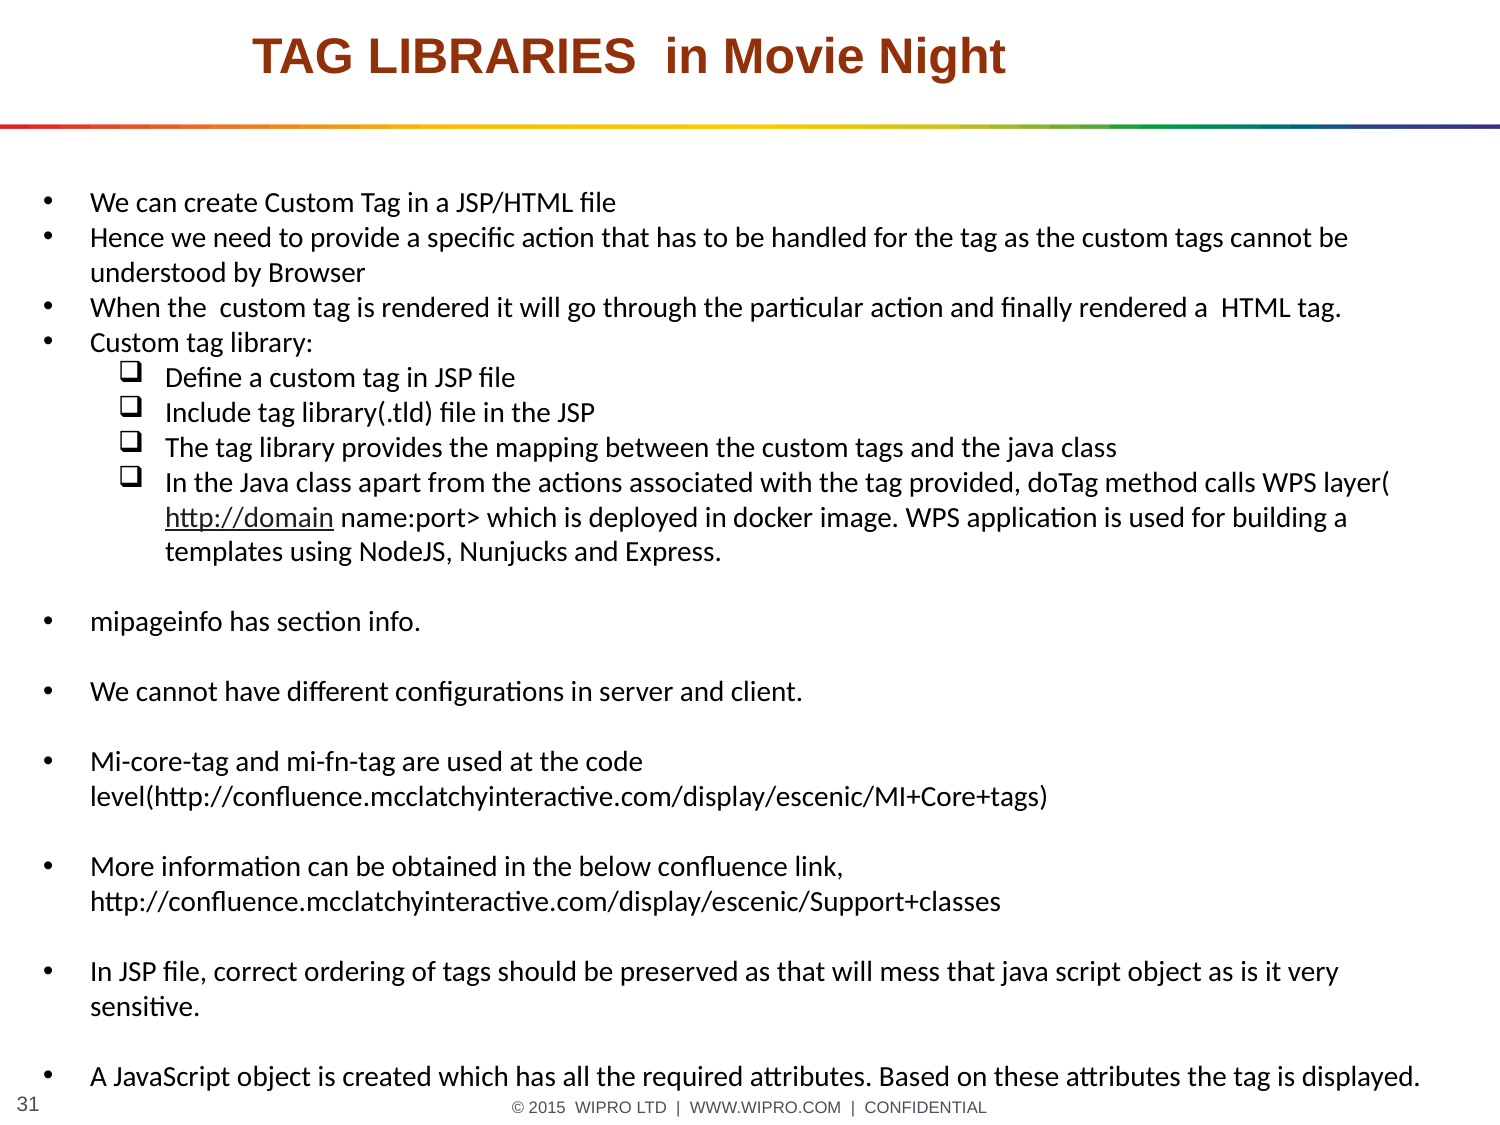

# TAG LIBRARIES  in Movie Night
We can create Custom Tag in a JSP/HTML file
Hence we need to provide a specific action that has to be handled for the tag as the custom tags cannot be understood by Browser
When the  custom tag is rendered it will go through the particular action and finally rendered a  HTML tag.
Custom tag library:
Define a custom tag in JSP file
Include tag library(.tld) file in the JSP
The tag library provides the mapping between the custom tags and the java class
In the Java class apart from the actions associated with the tag provided, doTag method calls WPS layer(http://domain name:port> which is deployed in docker image. WPS application is used for building a templates using NodeJS, Nunjucks and Express.

mipageinfo has section info.

We cannot have different configurations in server and client.

Mi-core-tag and mi-fn-tag are used at the code level(http://confluence.mcclatchyinteractive.com/display/escenic/MI+Core+tags)

More information can be obtained in the below confluence link, http://confluence.mcclatchyinteractive.com/display/escenic/Support+classes

In JSP file, correct ordering of tags should be preserved as that will mess that java script object as is it very sensitive.

A JavaScript object is created which has all the required attributes. Based on these attributes the tag is displayed.